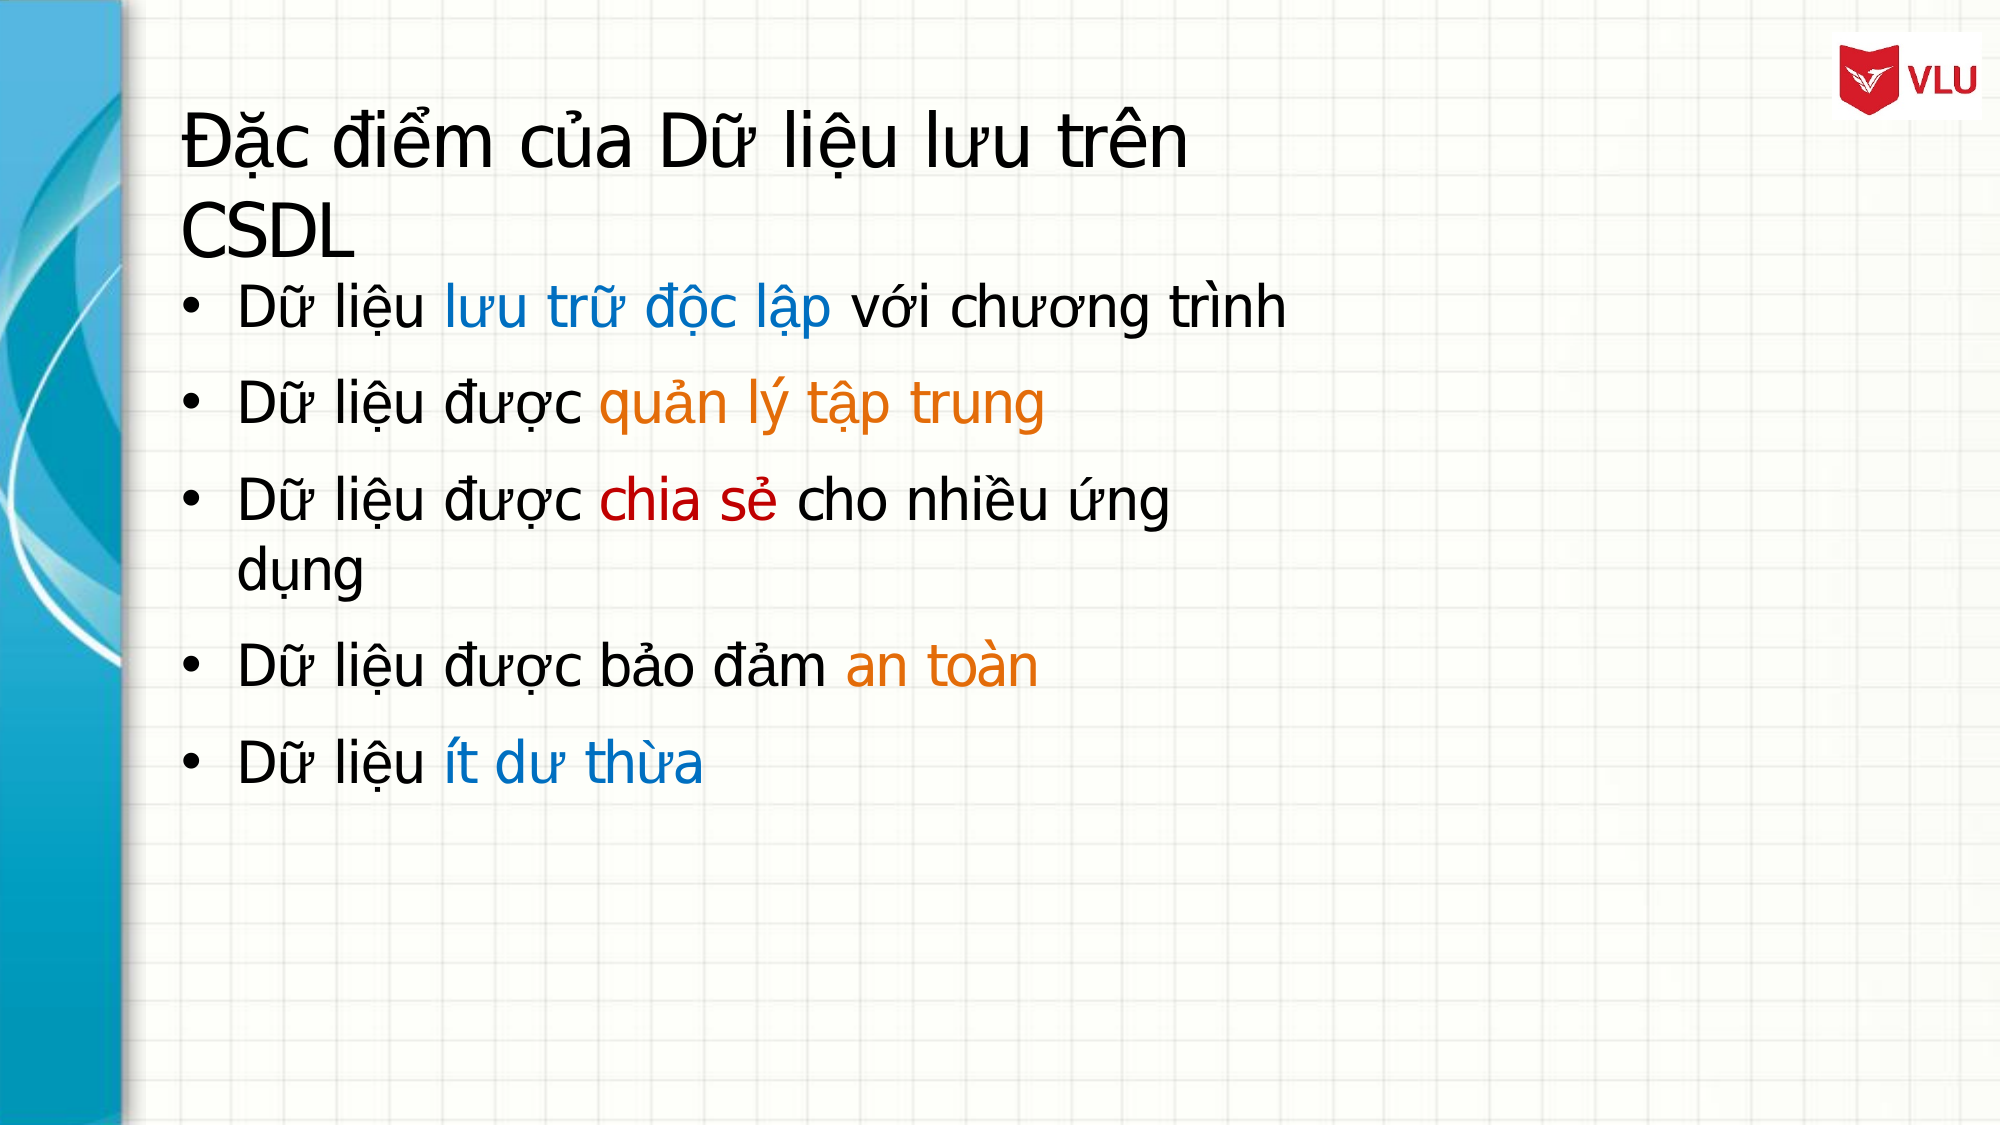

# Đặc điểm của Dữ liệu lưu trên CSDL
Dữ liệu lưu trữ độc lập với chương trình
Dữ liệu được quản lý tập trung
Dữ liệu được chia sẻ cho nhiều ứng dụng
Dữ liệu được bảo đảm an toàn
Dữ liệu ít dư thừa